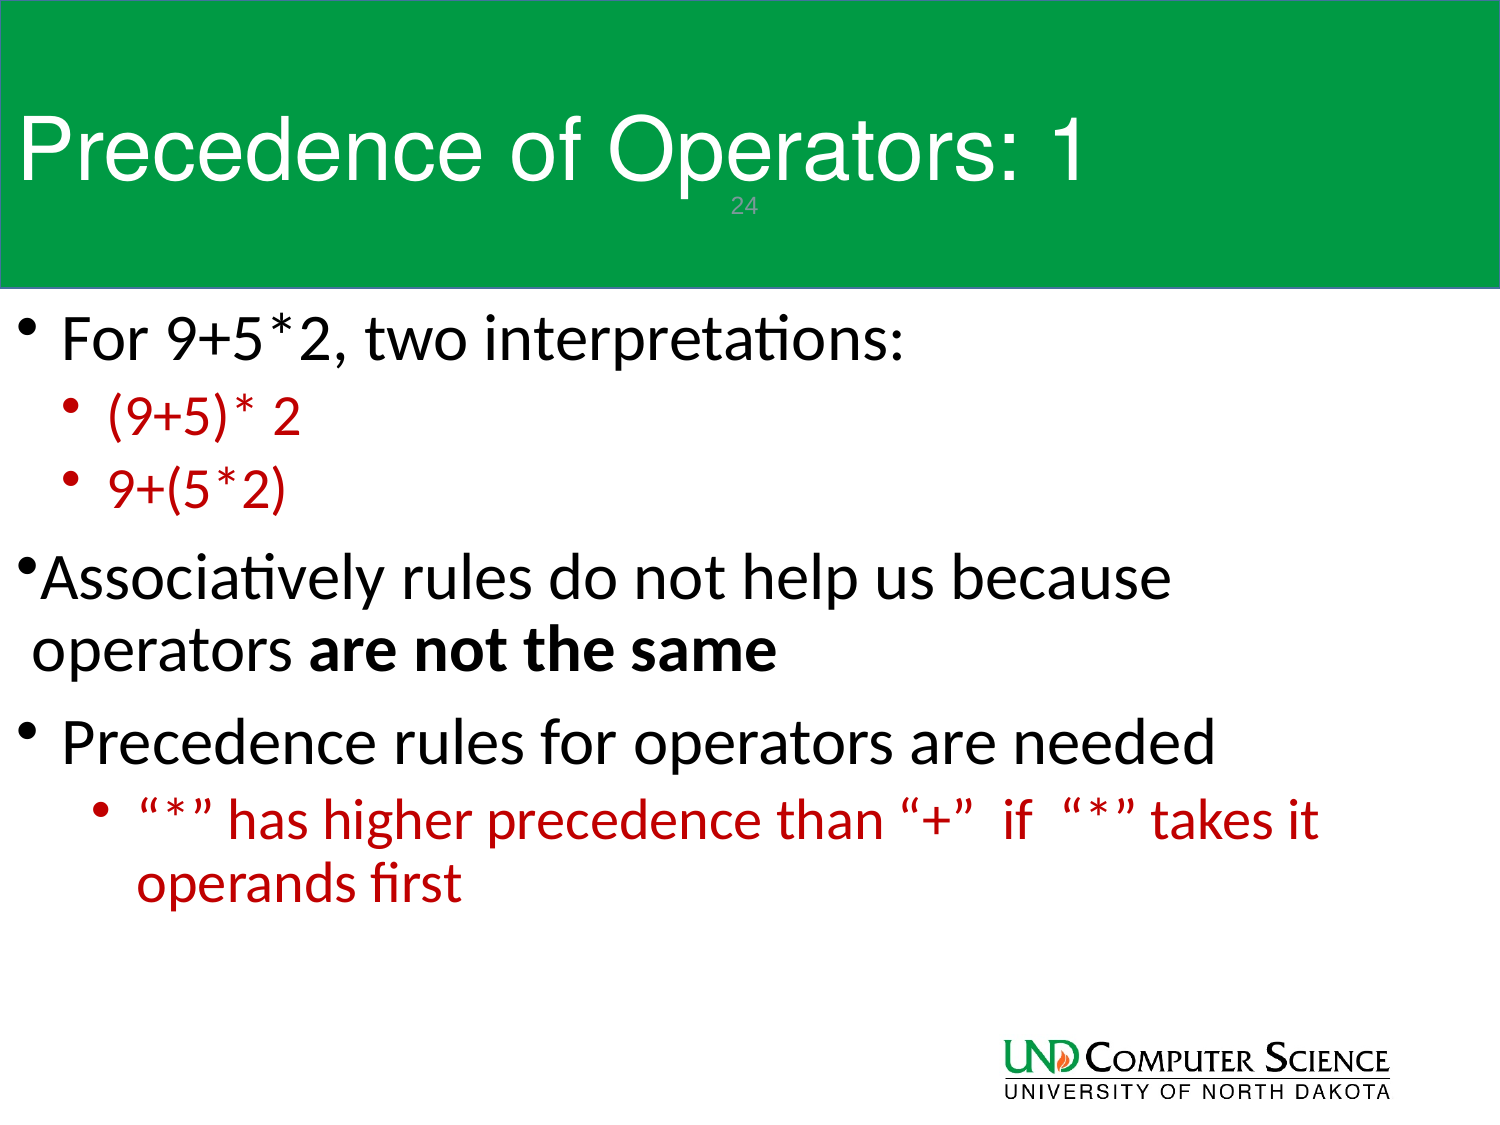

# Precedence of Operators: 1
24
For 9+5*2, two interpretations:
(9+5)* 2
9+(5*2)
Associatively rules do not help us because operators are not the same
Precedence rules for operators are needed
“*” has higher precedence than “+”  if  “*” takes it operands first